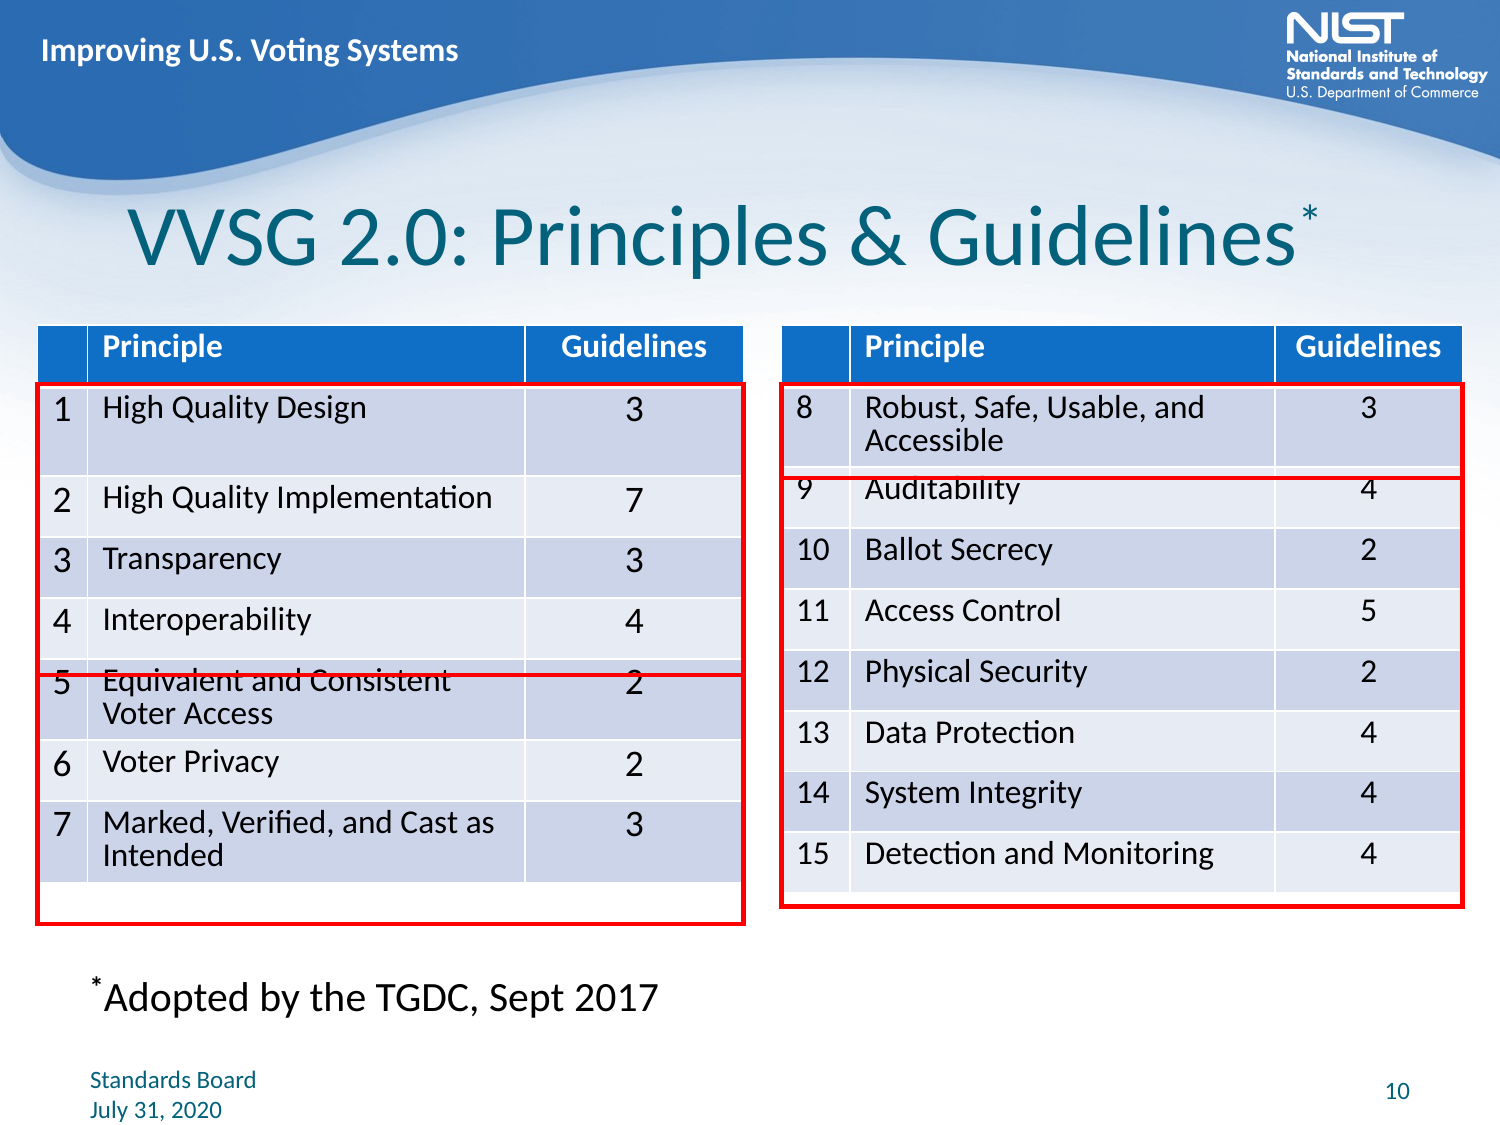

Improving U.S. Voting Systems
# VVSG 2.0: Principles & Guidelines*
|  | Principle | Guidelines |
| --- | --- | --- |
| 1 | High Quality Design | 3 |
| 2 | High Quality Implementation | 7 |
| 3 | Transparency | 3 |
| 4 | Interoperability | 4 |
| 5 | Equivalent and Consistent Voter Access | 2 |
| 6 | Voter Privacy | 2 |
| 7 | Marked, Verified, and Cast as Intended | 3 |
|  | Principle | Guidelines |
| --- | --- | --- |
| 8 | Robust, Safe, Usable, and Accessible | 3 |
| 9 | Auditability | 4 |
| 10 | Ballot Secrecy | 2 |
| 11 | Access Control | 5 |
| 12 | Physical Security | 2 |
| 13 | Data Protection | 4 |
| 14 | System Integrity | 4 |
| 15 | Detection and Monitoring | 4 |

*Adopted by the TGDC, Sept 2017
10
Standards Board
July 31, 2020